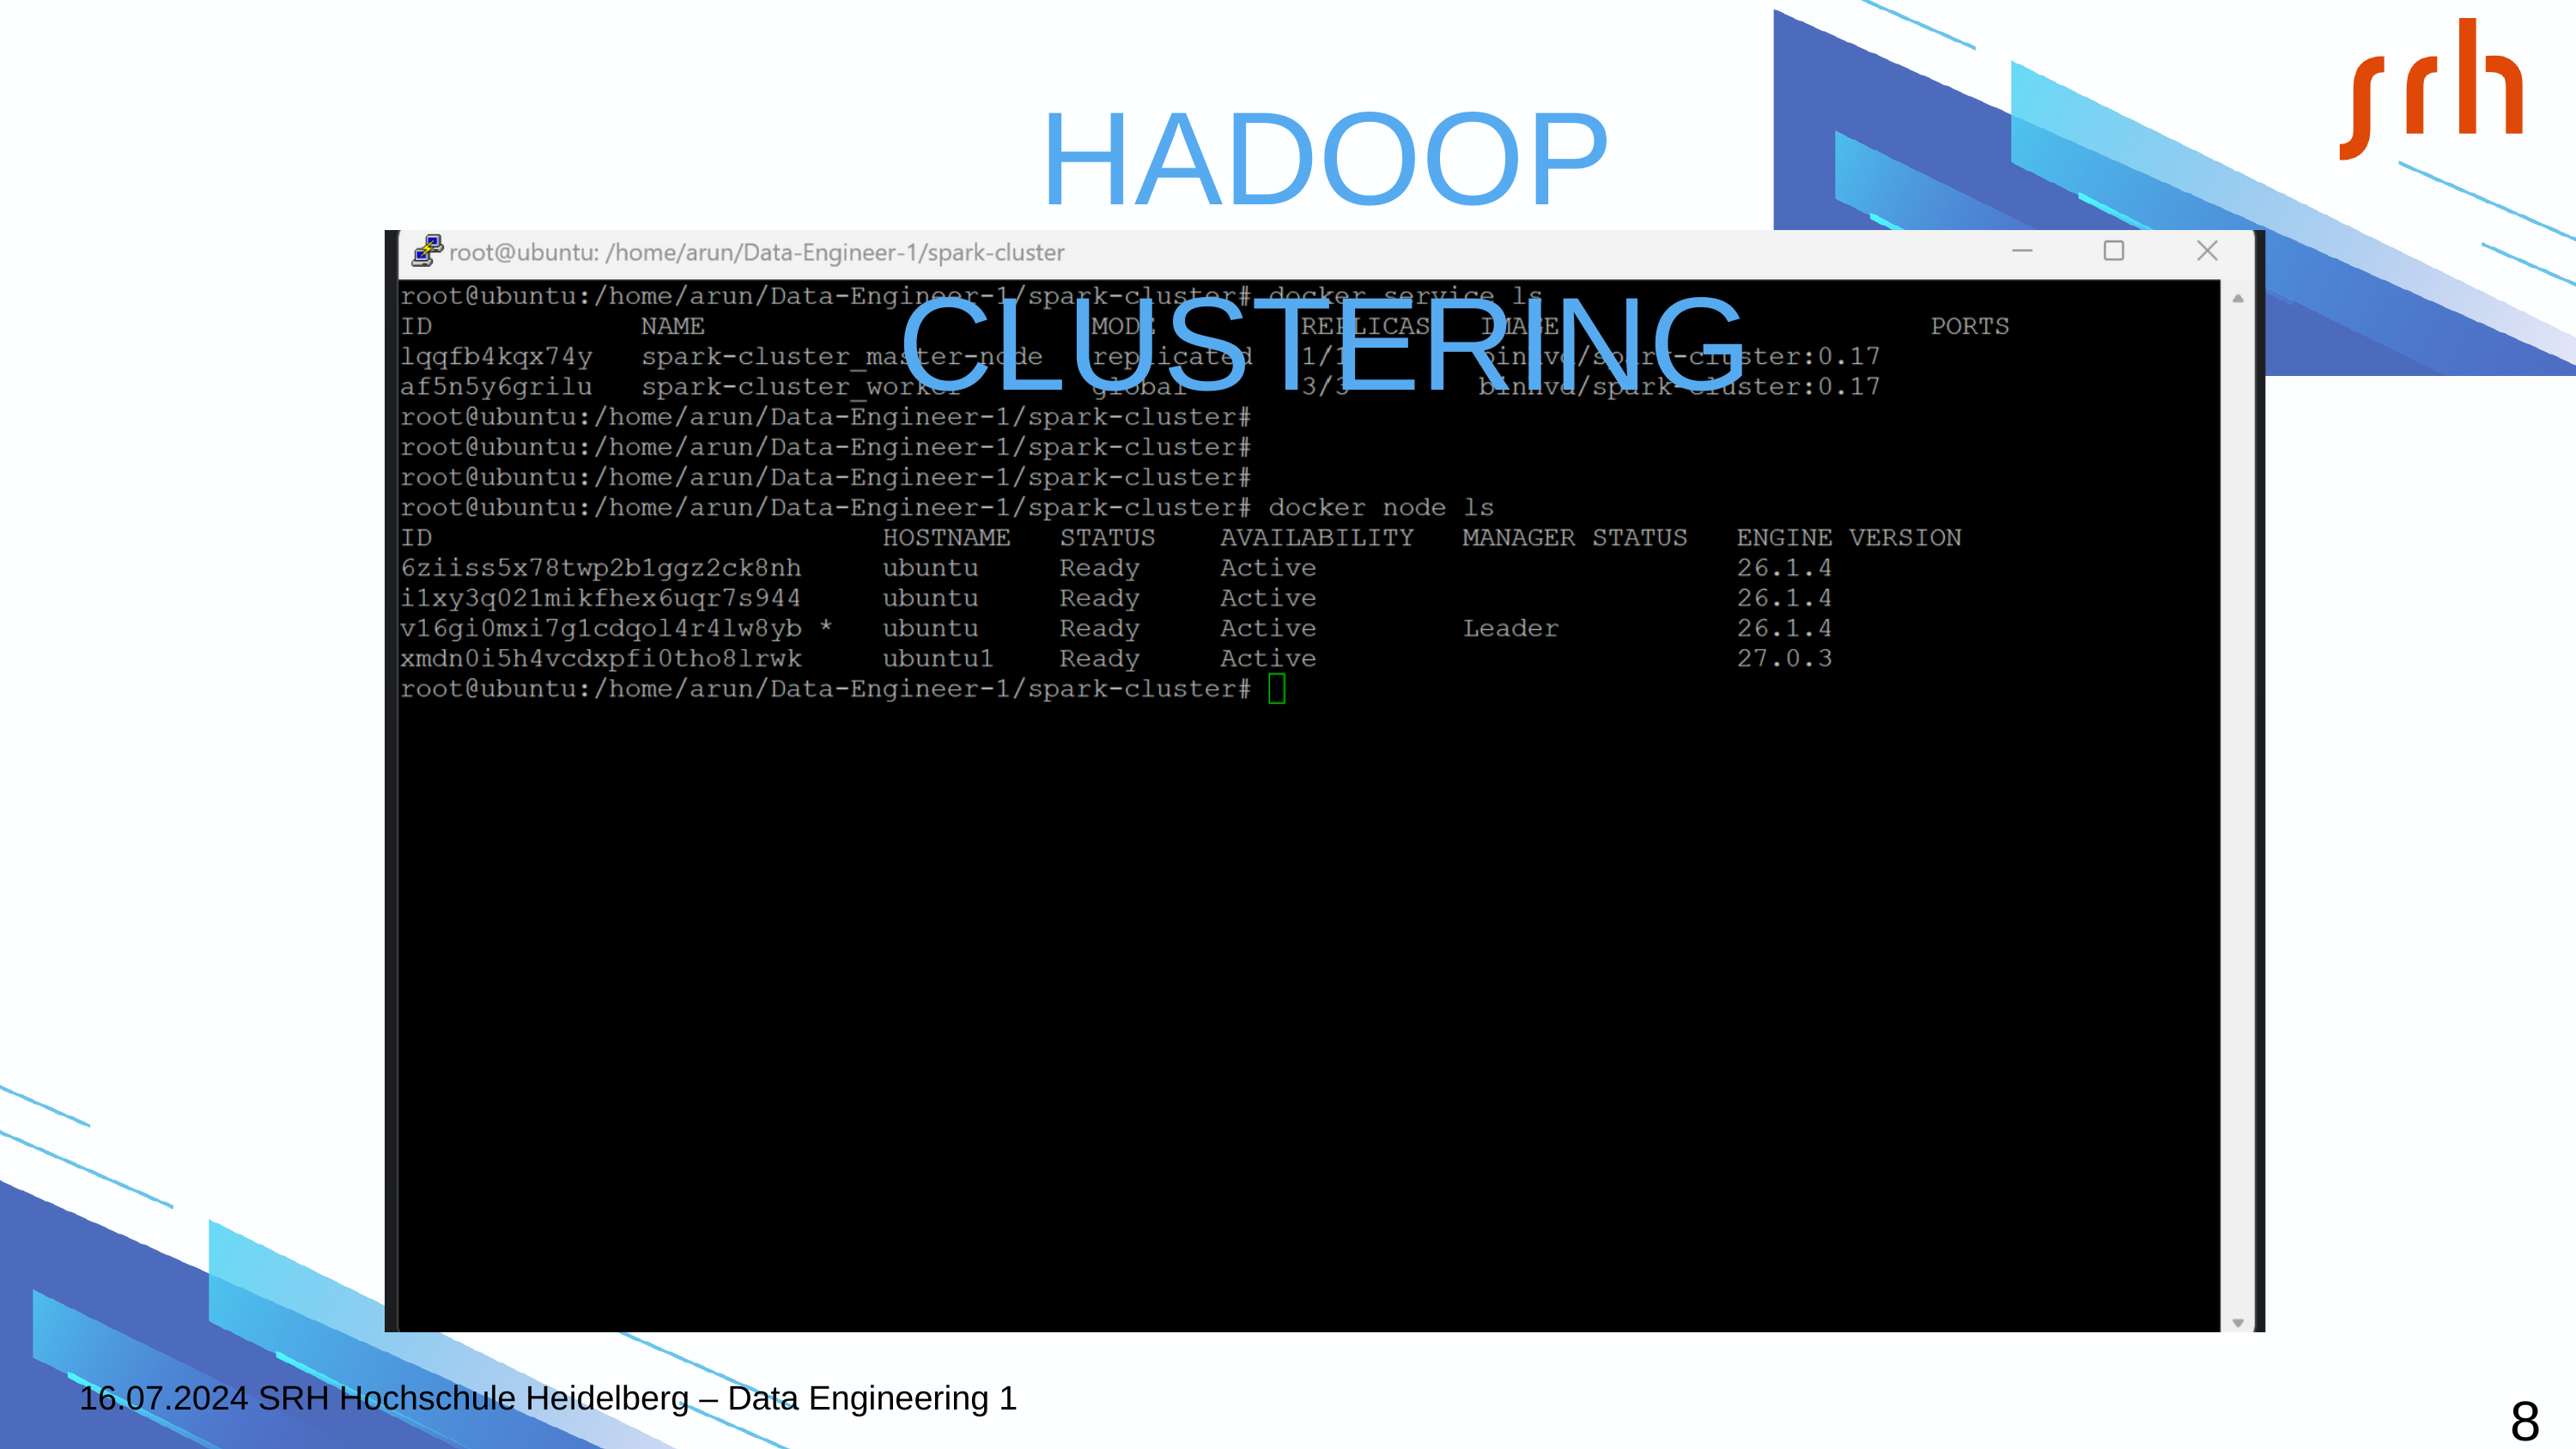

HADOOP CLUSTERING

16.07.2024 SRH Hochschule Heidelberg – Data Engineering 1
8